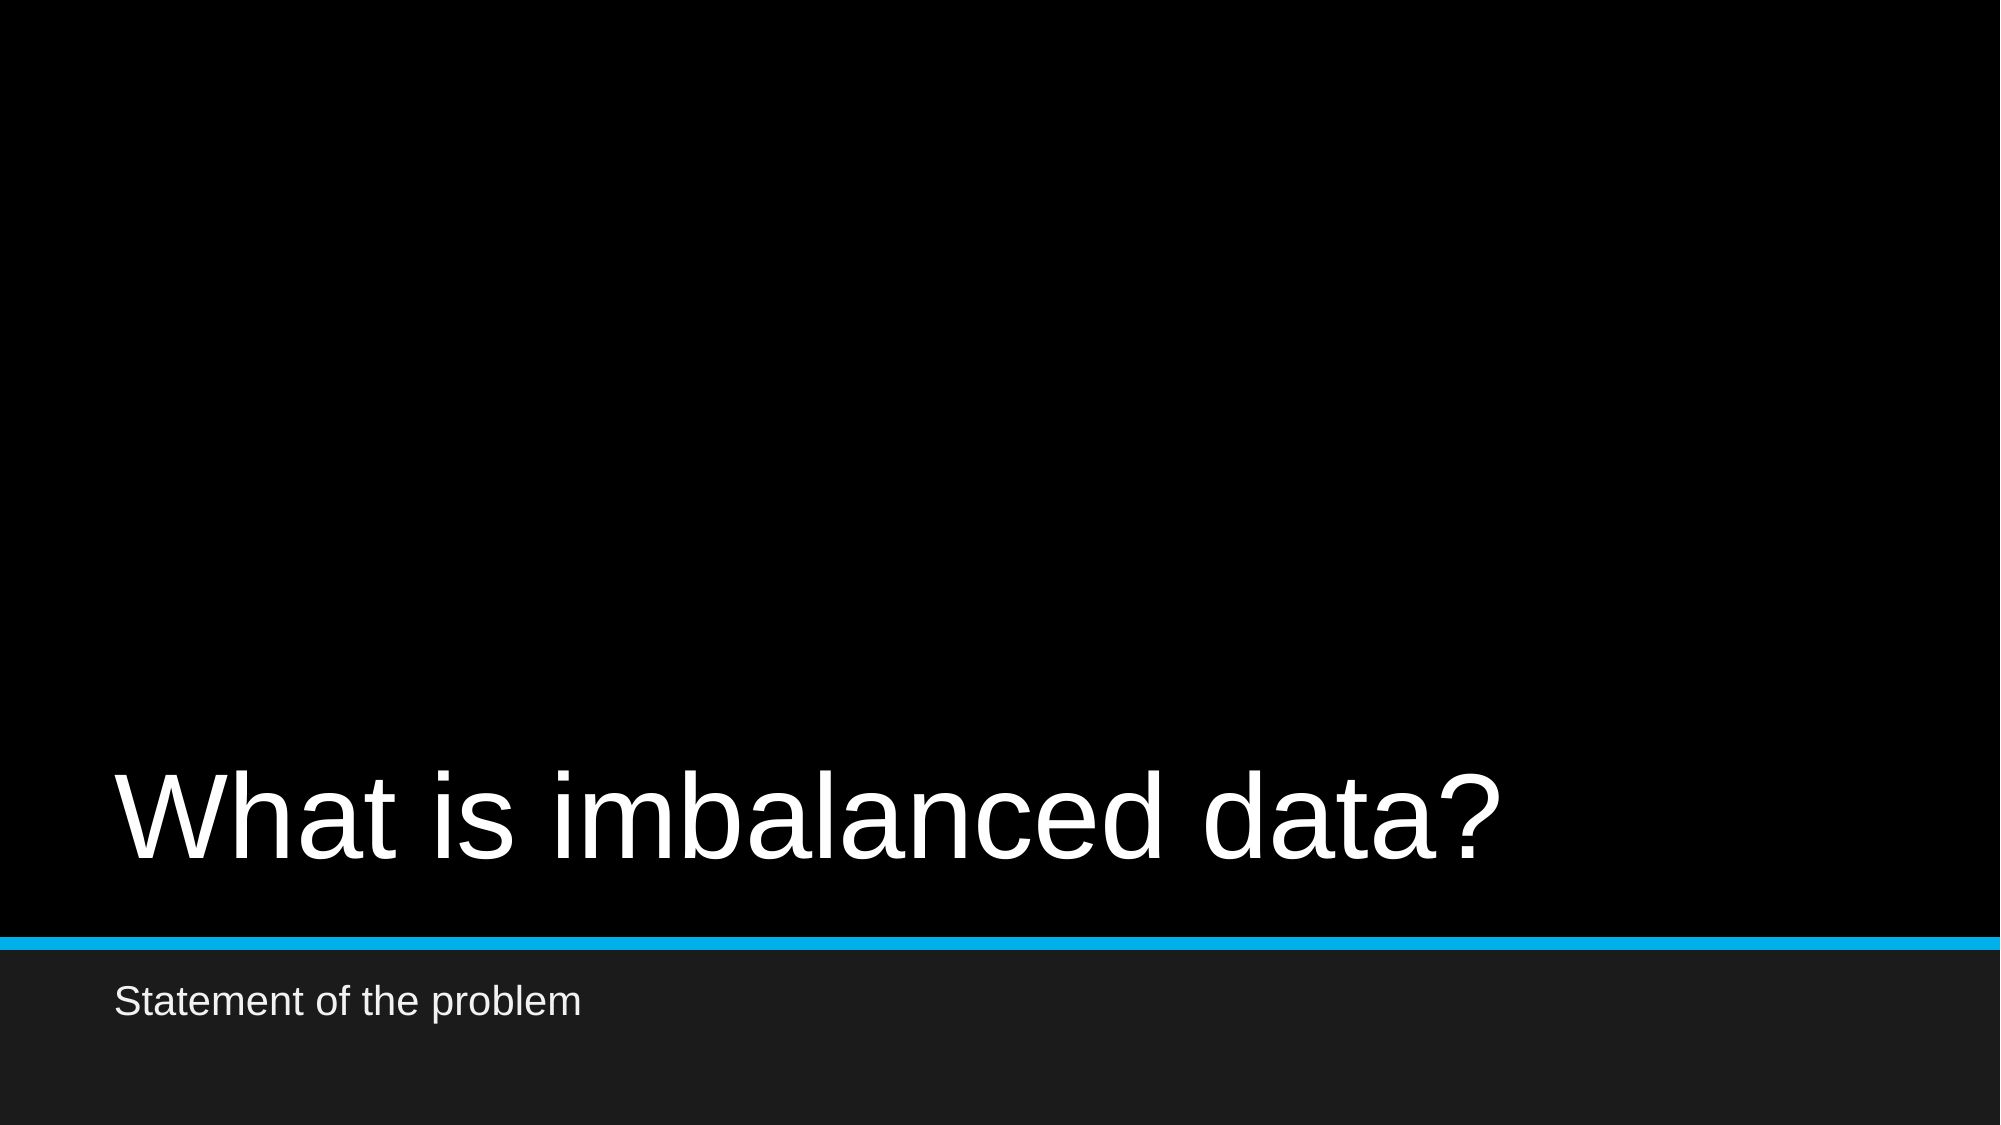

# What is imbalanced data?
Statement of the problem